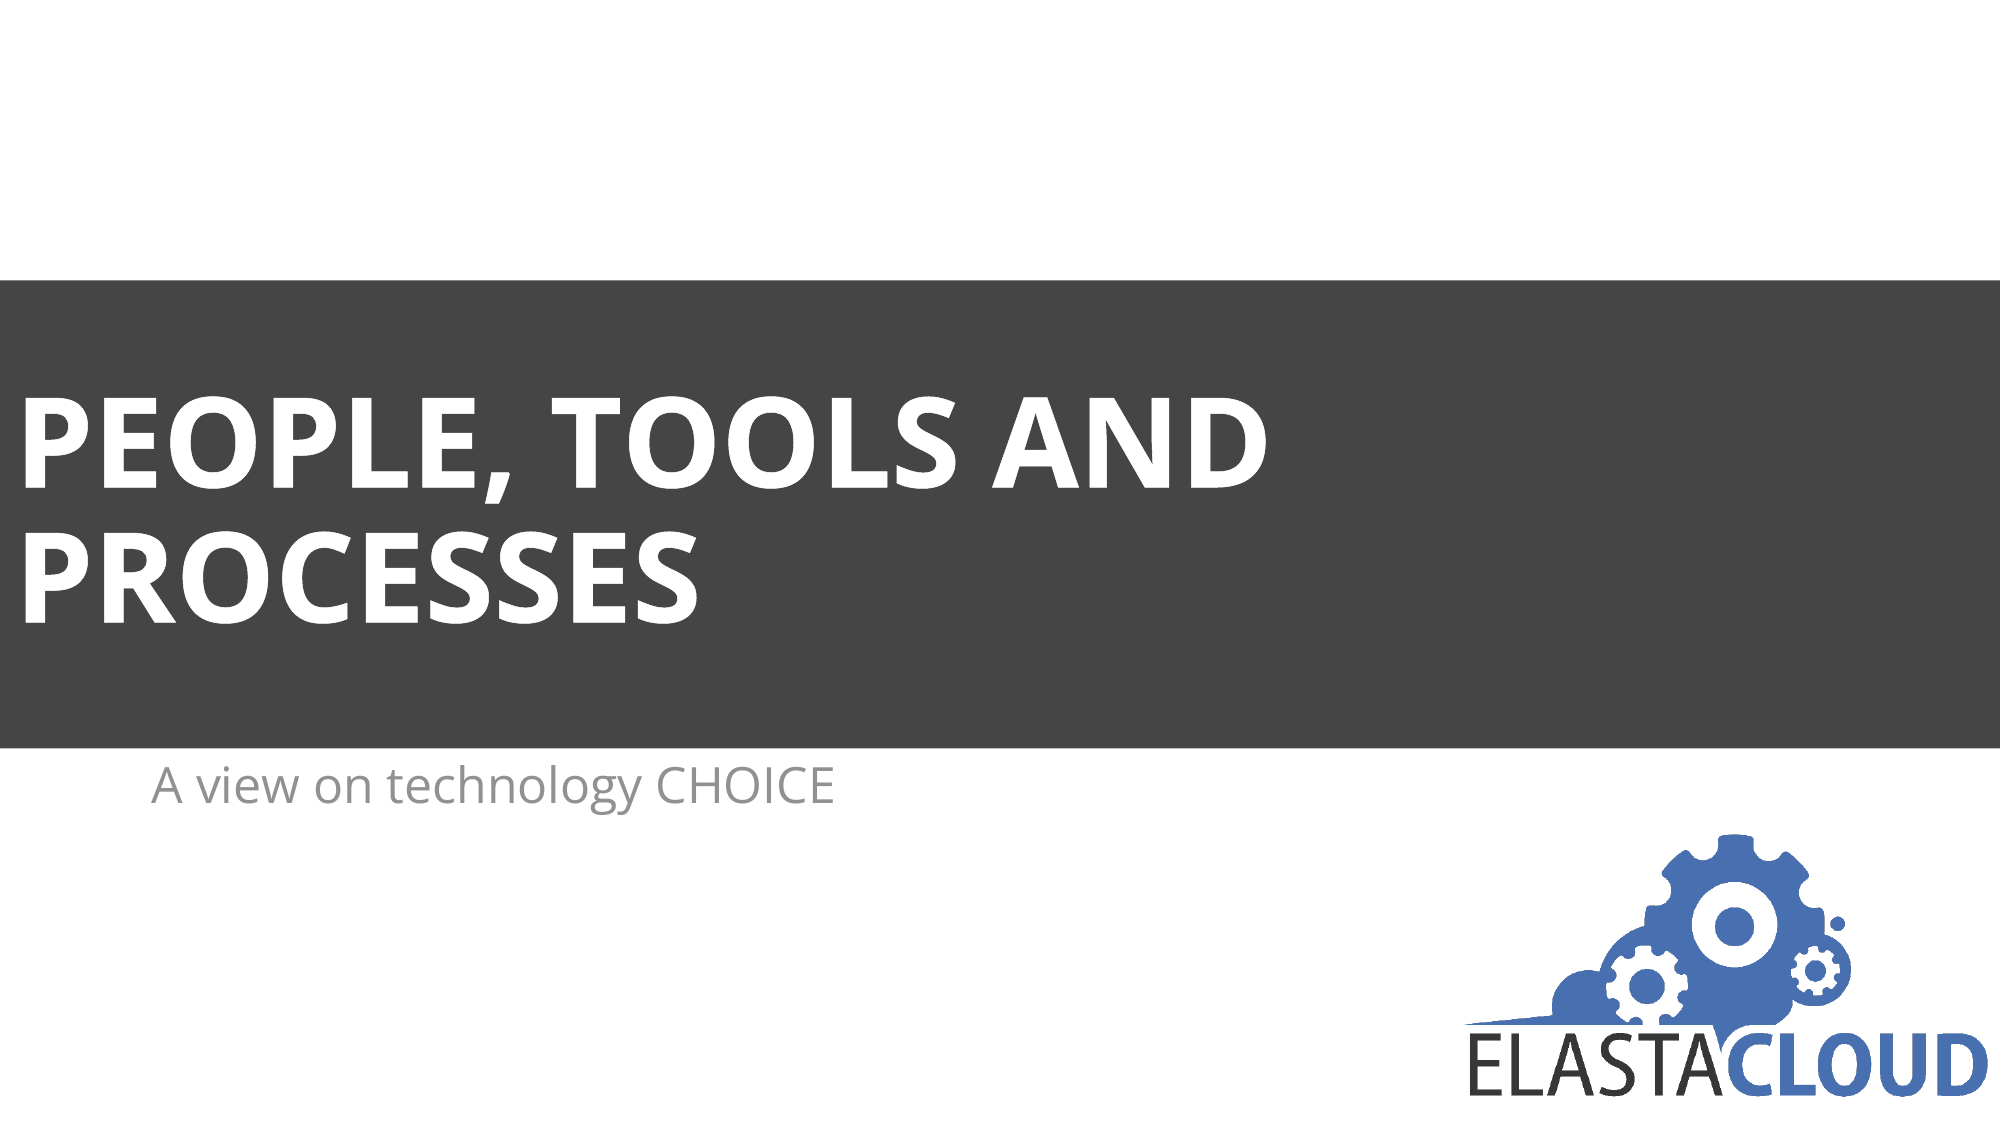

# People, Tools and Processes
A view on technology CHOICE